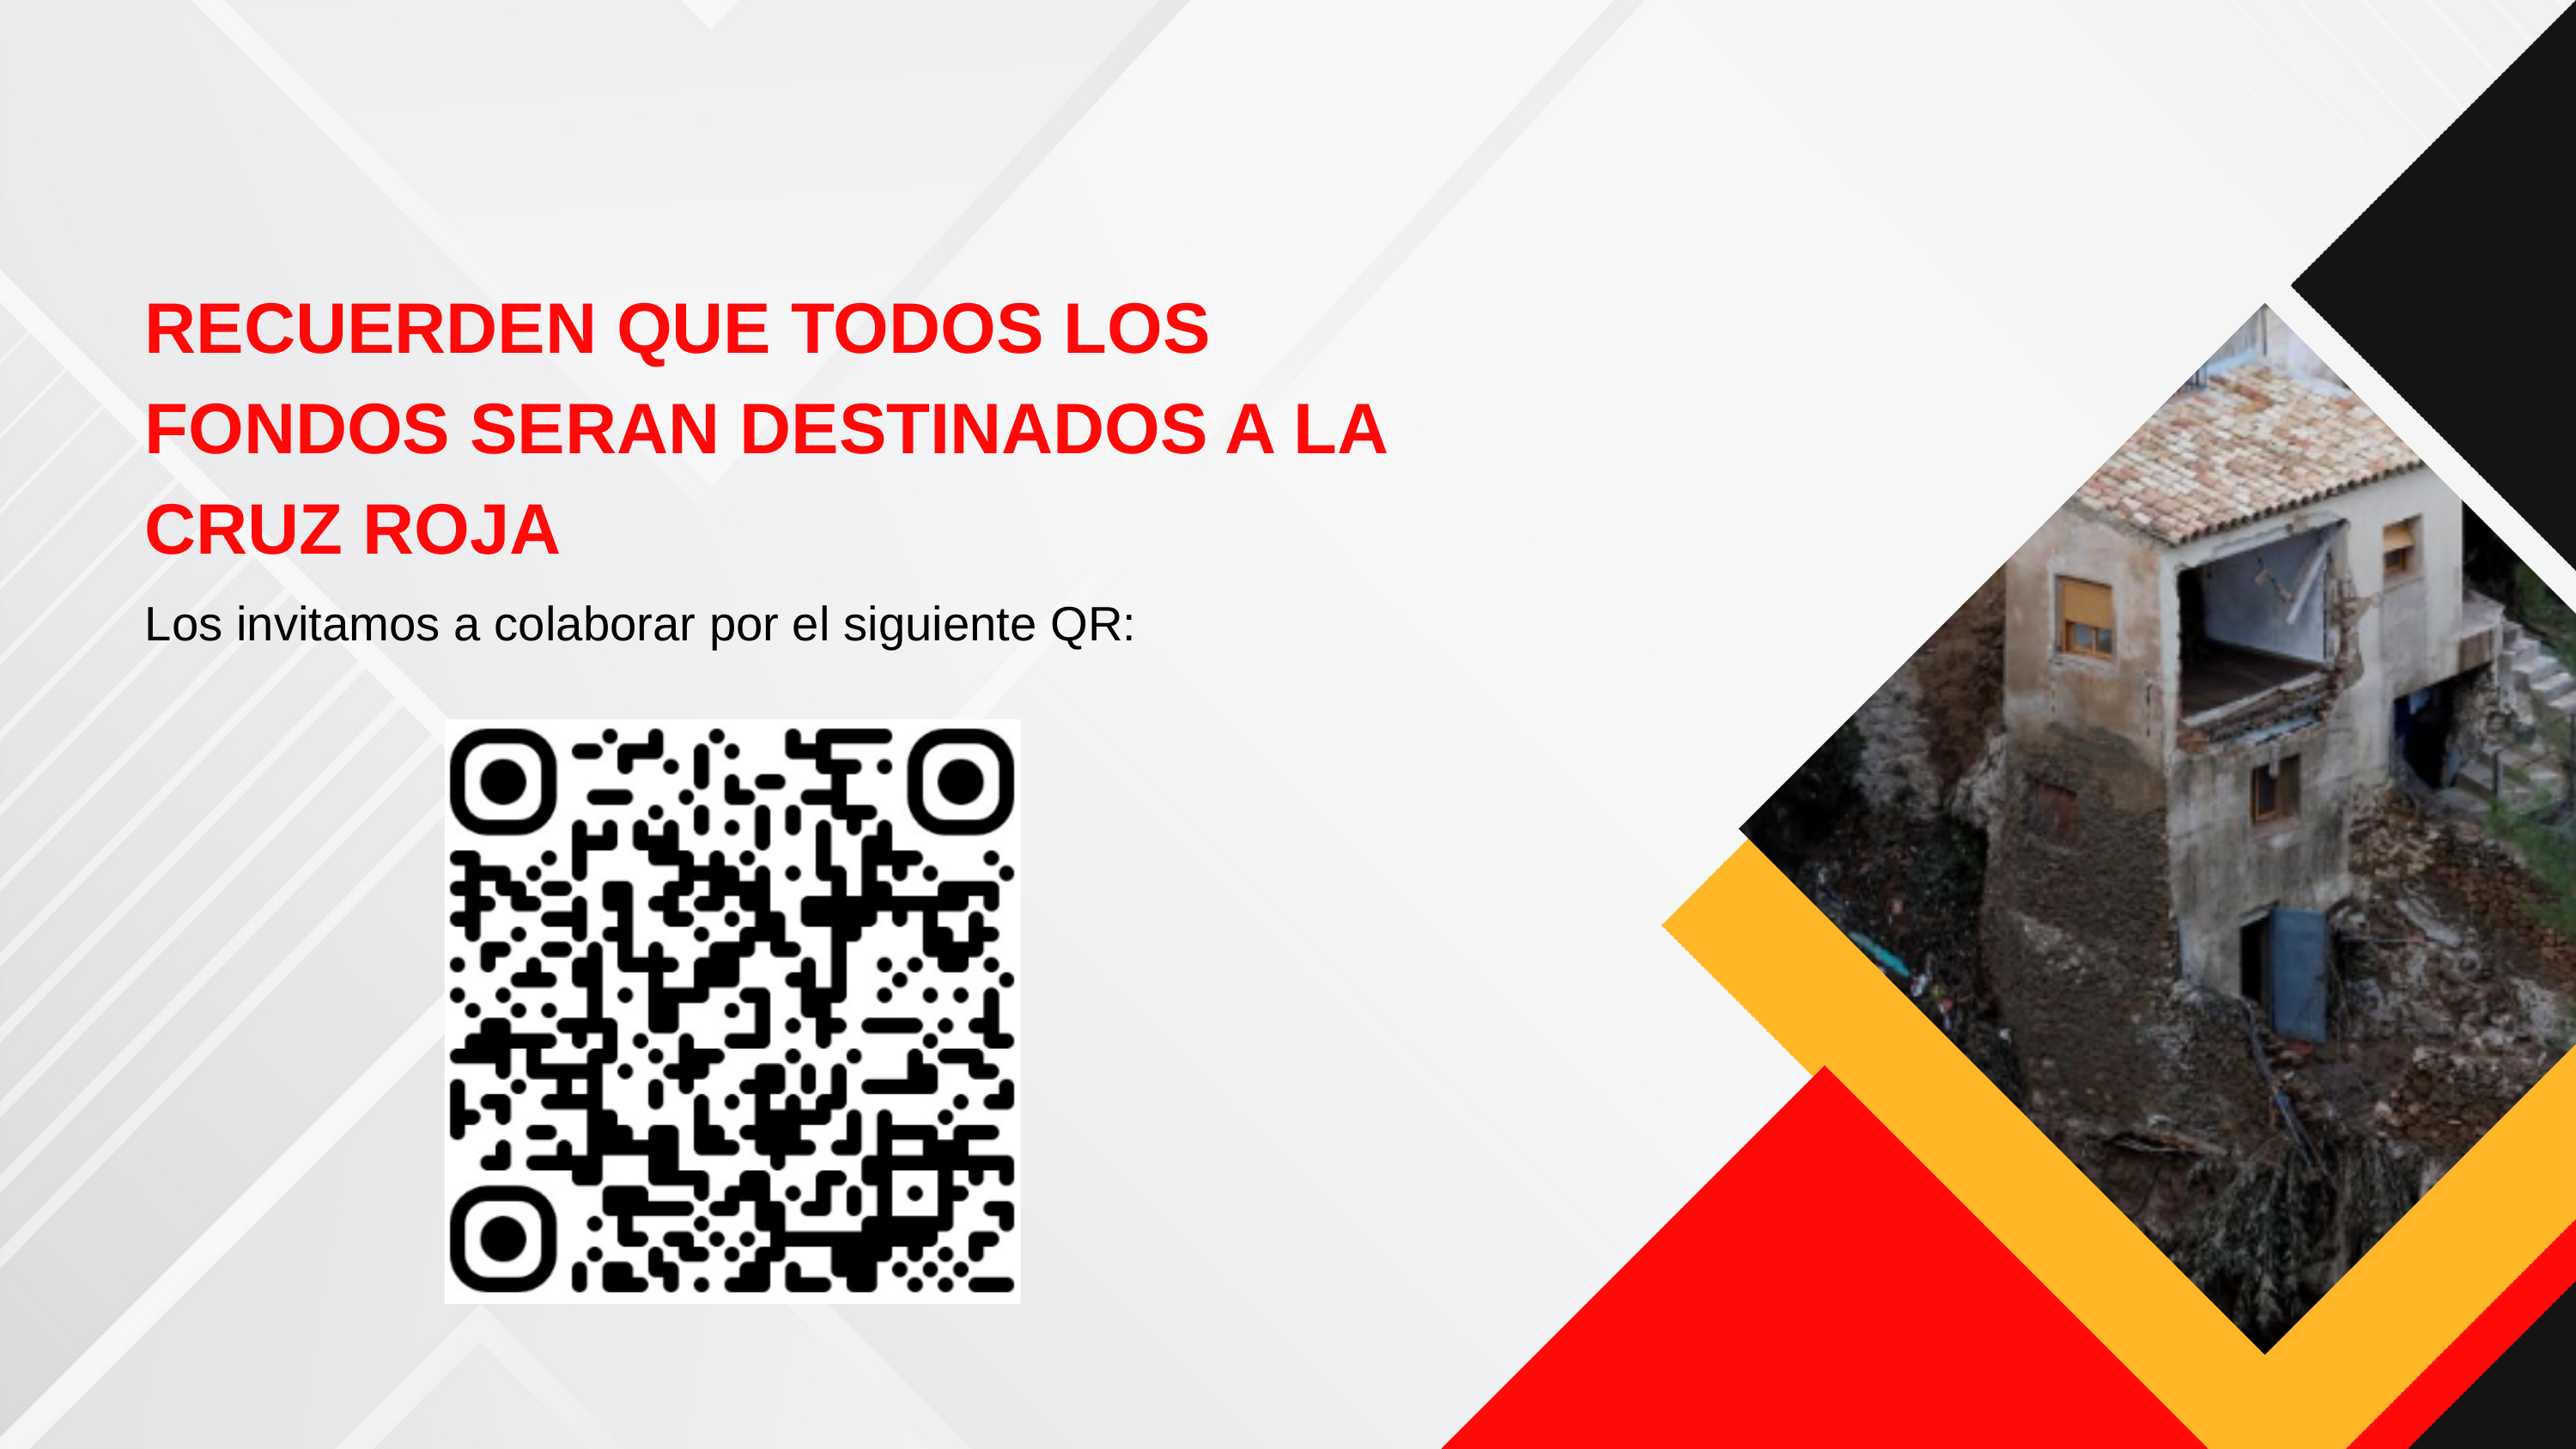

RECUERDEN QUE TODOS LOS FONDOS SERAN DESTINADOS A LA CRUZ ROJA

Los invitamos a colaborar por el siguiente QR: